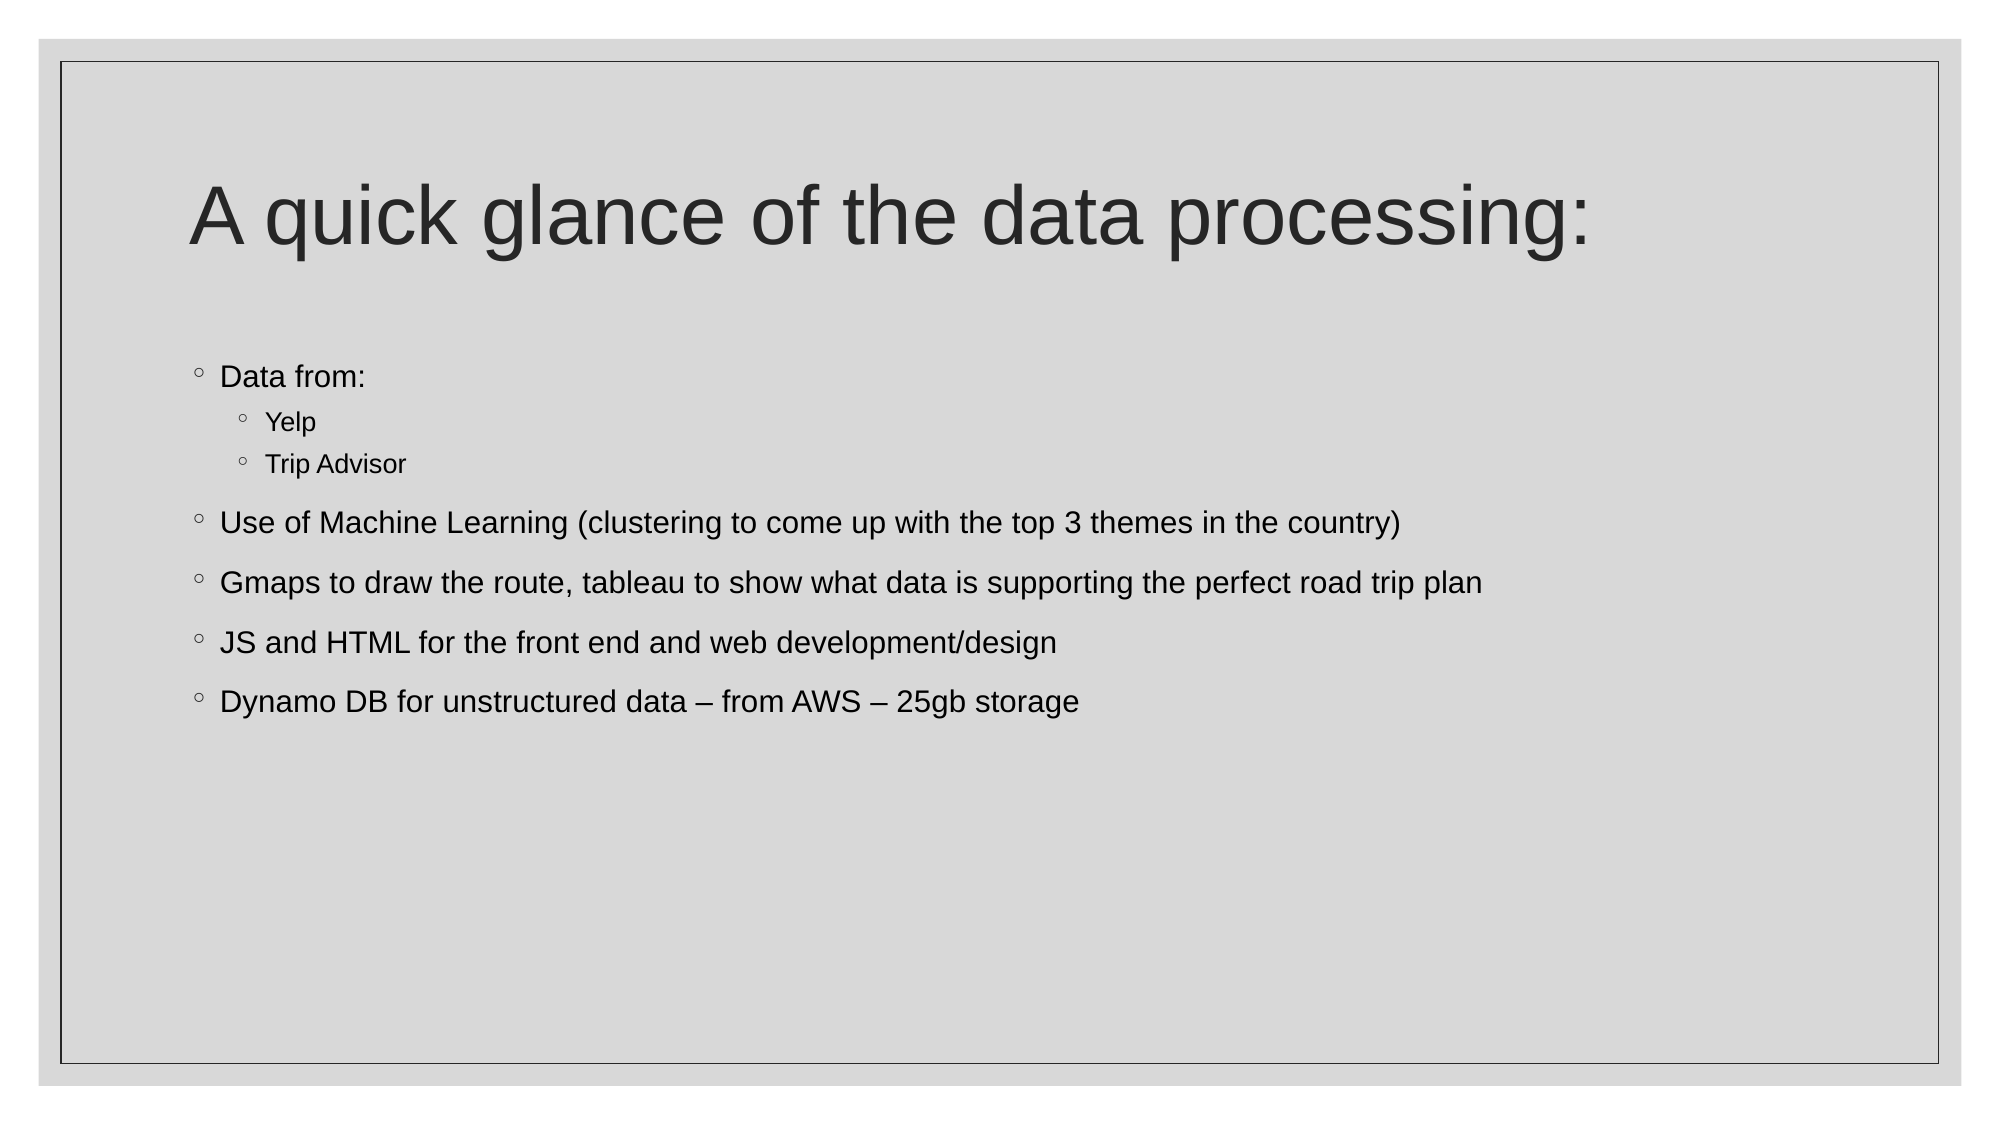

# A quick glance of the data processing:
Data from:
Yelp
Trip Advisor
Use of Machine Learning (clustering to come up with the top 3 themes in the country)
Gmaps to draw the route, tableau to show what data is supporting the perfect road trip plan
JS and HTML for the front end and web development/design
Dynamo DB for unstructured data – from AWS – 25gb storage